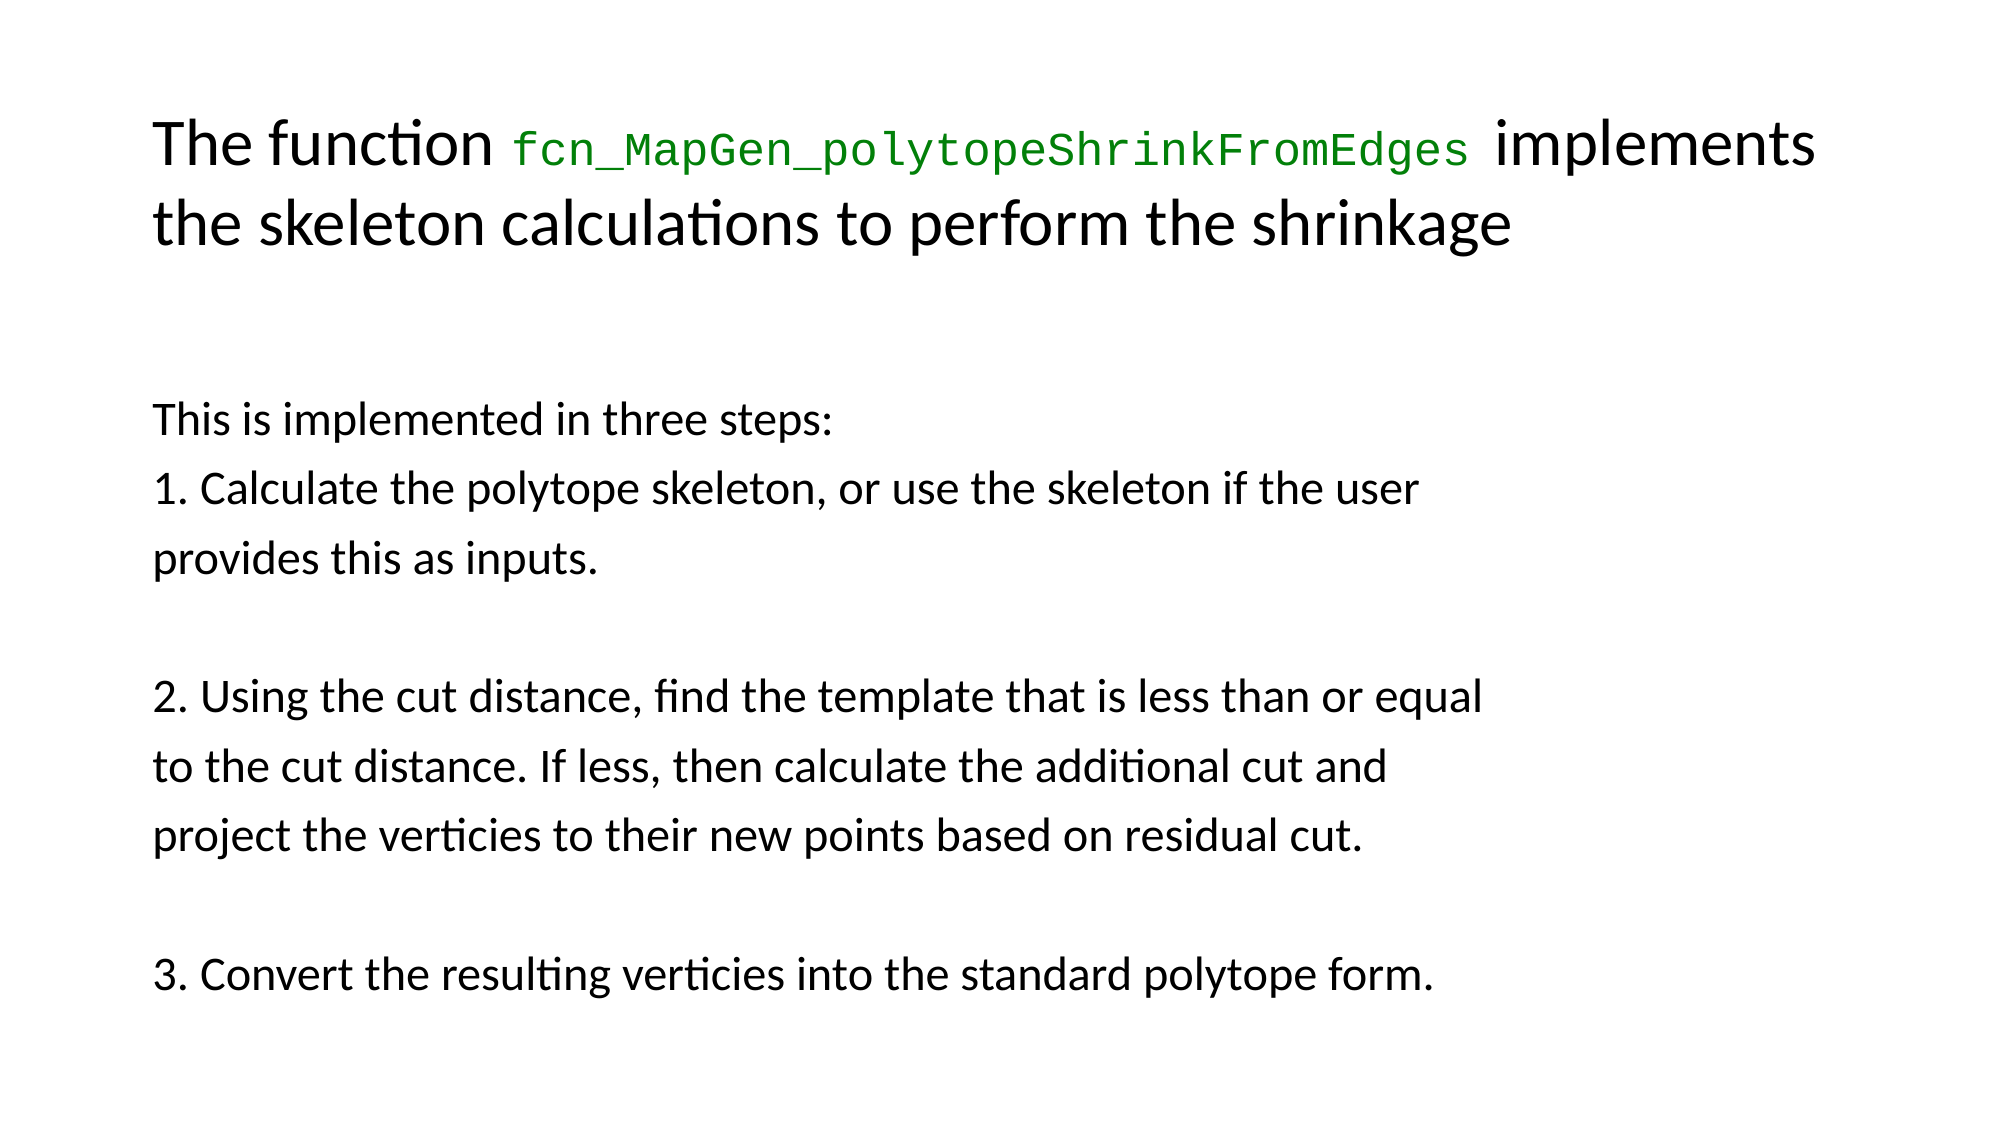

# The function fcn_MapGen_polytopeShrinkFromEdges implements the skeleton calculations to perform the shrinkage
This is implemented in three steps:
1. Calculate the polytope skeleton, or use the skeleton if the user
provides this as inputs.

2. Using the cut distance, find the template that is less than or equal
to the cut distance. If less, then calculate the additional cut and
project the verticies to their new points based on residual cut.

3. Convert the resulting verticies into the standard polytope form.